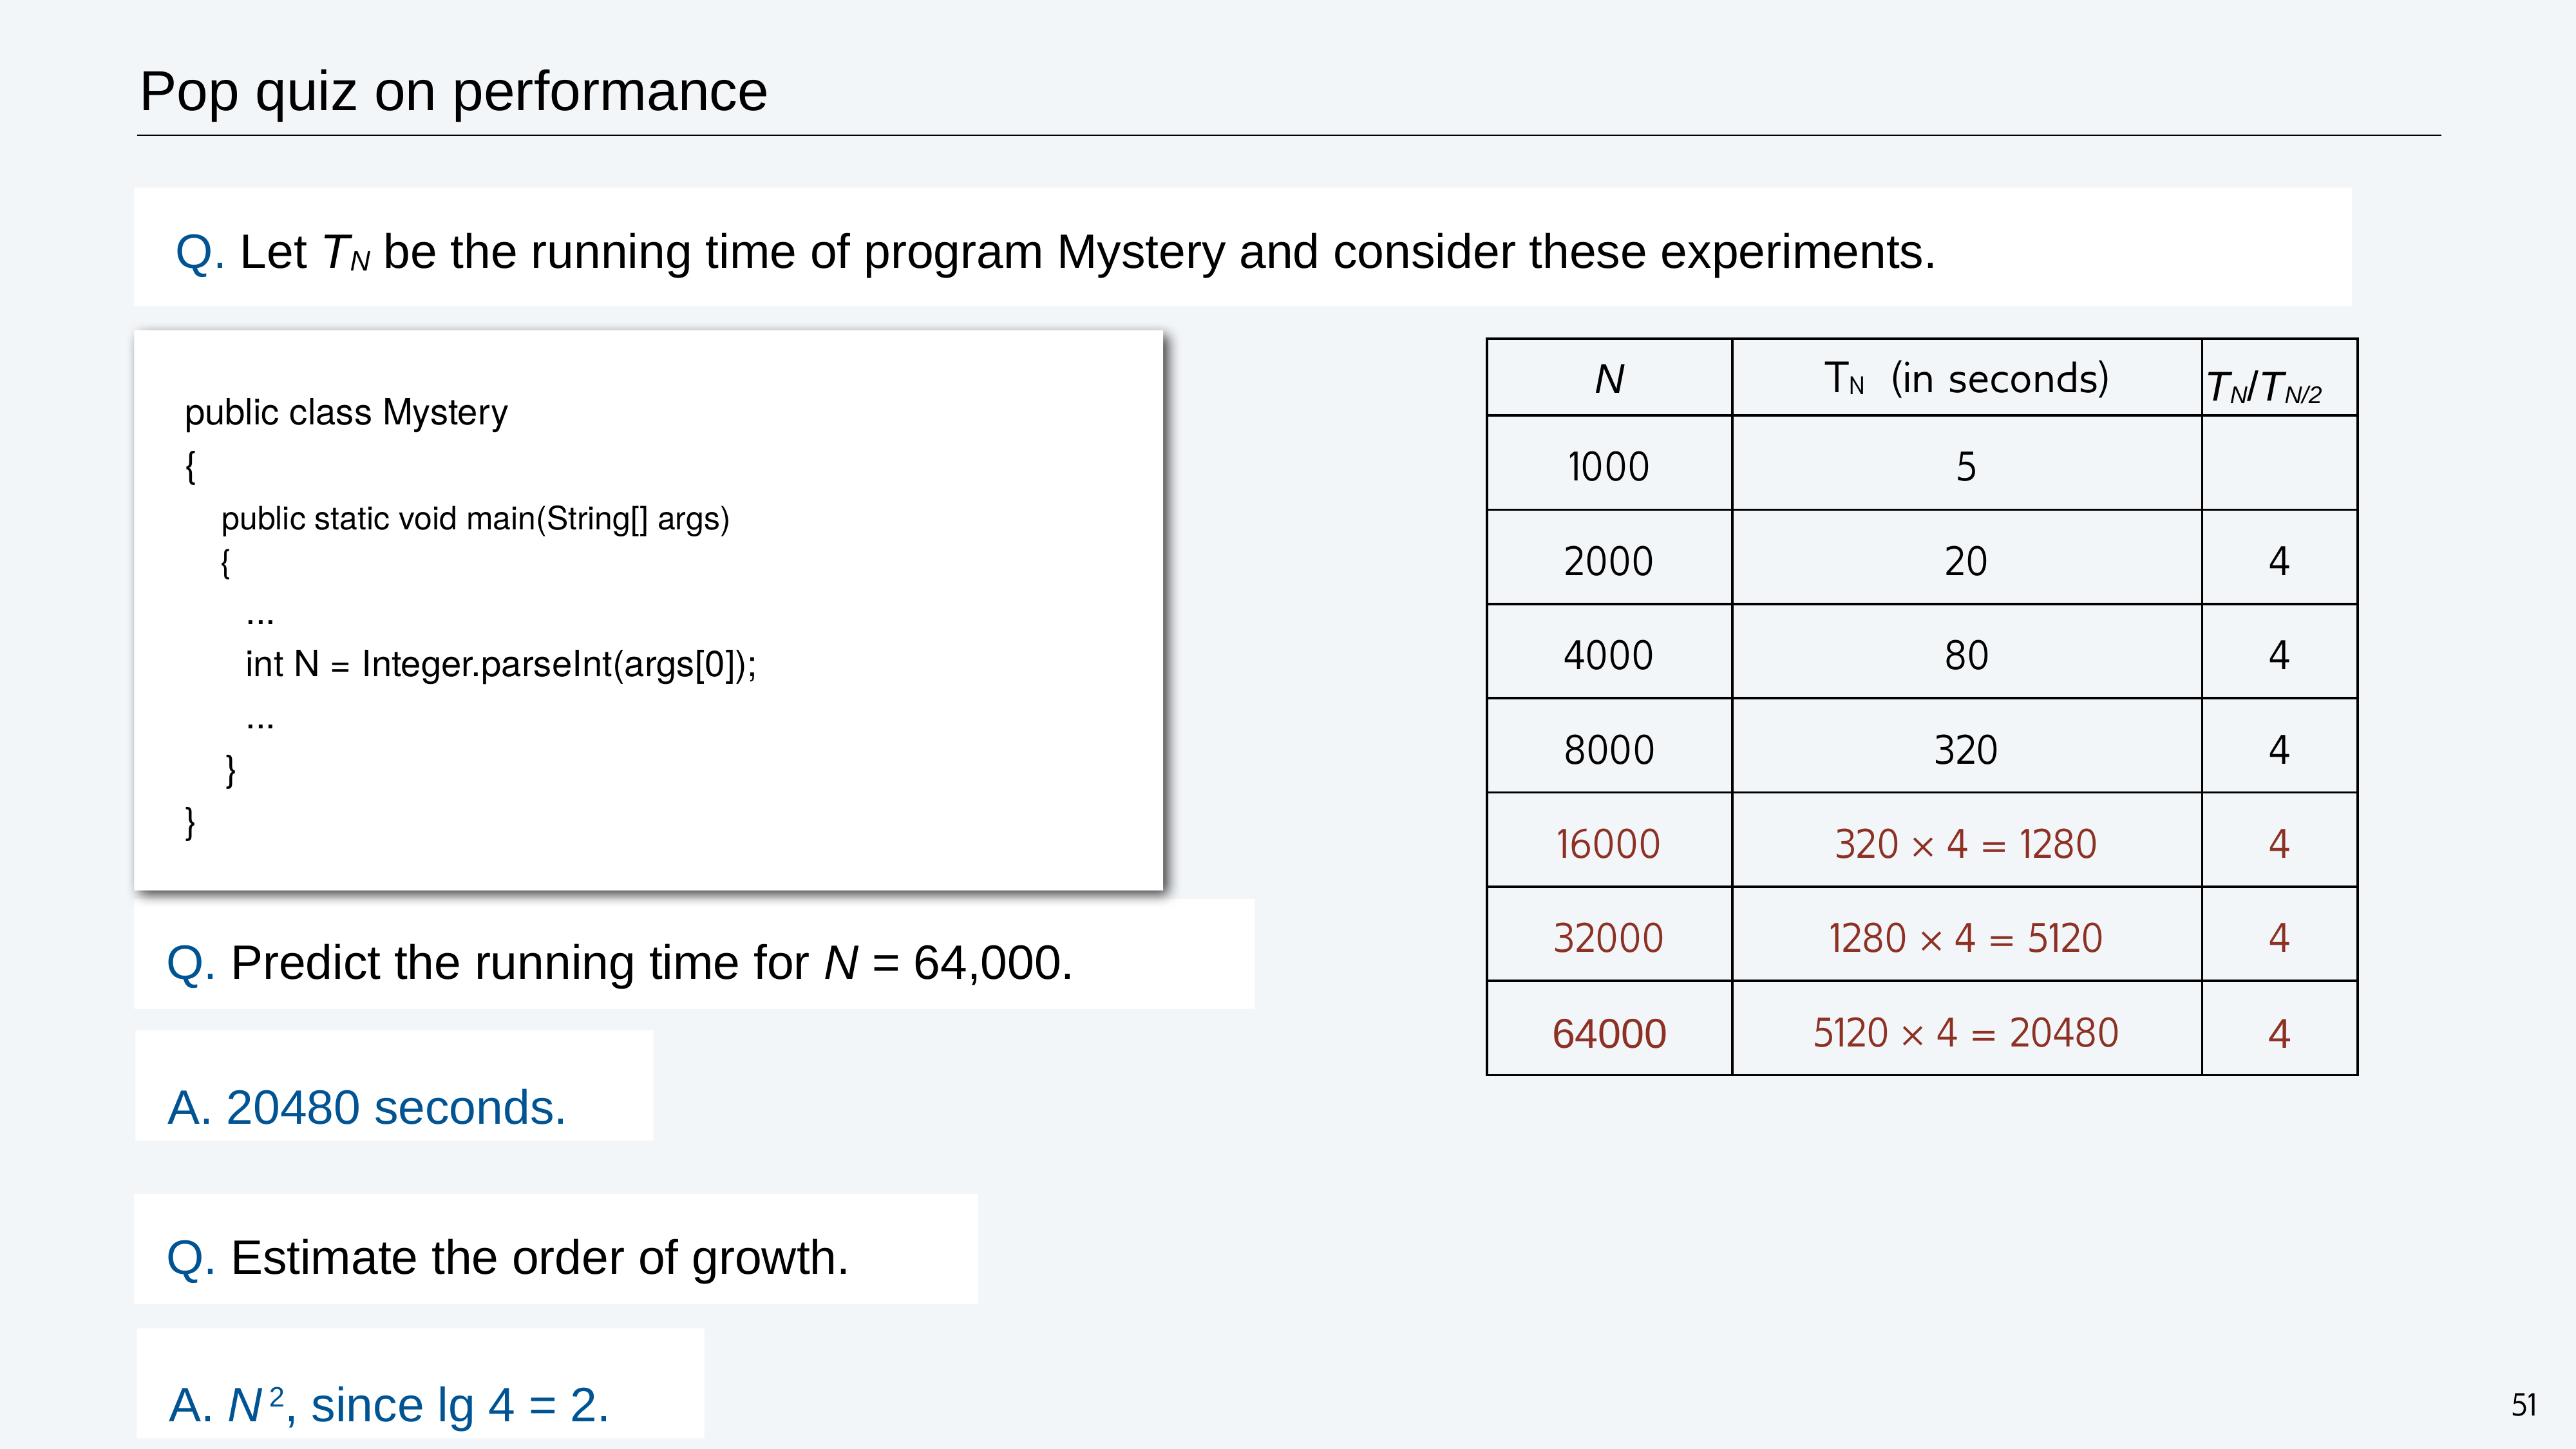

# Pop quiz on performance
Q. Let TN be the running time of program Mystery and consider these experiments.
public class Mystery
{
    public static void main(String[] args)
    {
      ...
      int N = Integer.parseInt(args[0]);
      ...
    }
}
| N | TN (in seconds) | TN/TN/2 |
| --- | --- | --- |
| 1000 | 5 |  |
| 2000 | 20 | 4 |
| 4000 | 80 | 4 |
| 8000 | 320 | 4 |
| 16000 | 320 × 4 = 1280 | 4 |
| 32000 | 1280 × 4 = 5120 | 4 |
| 64000 | 5120 × 4 = 20480 | 4 |
Q. Predict the running time for N = 64,000.
A. 20480 seconds.
Q. Estimate the order of growth.
A. N2, since lg 4 = 2.
51